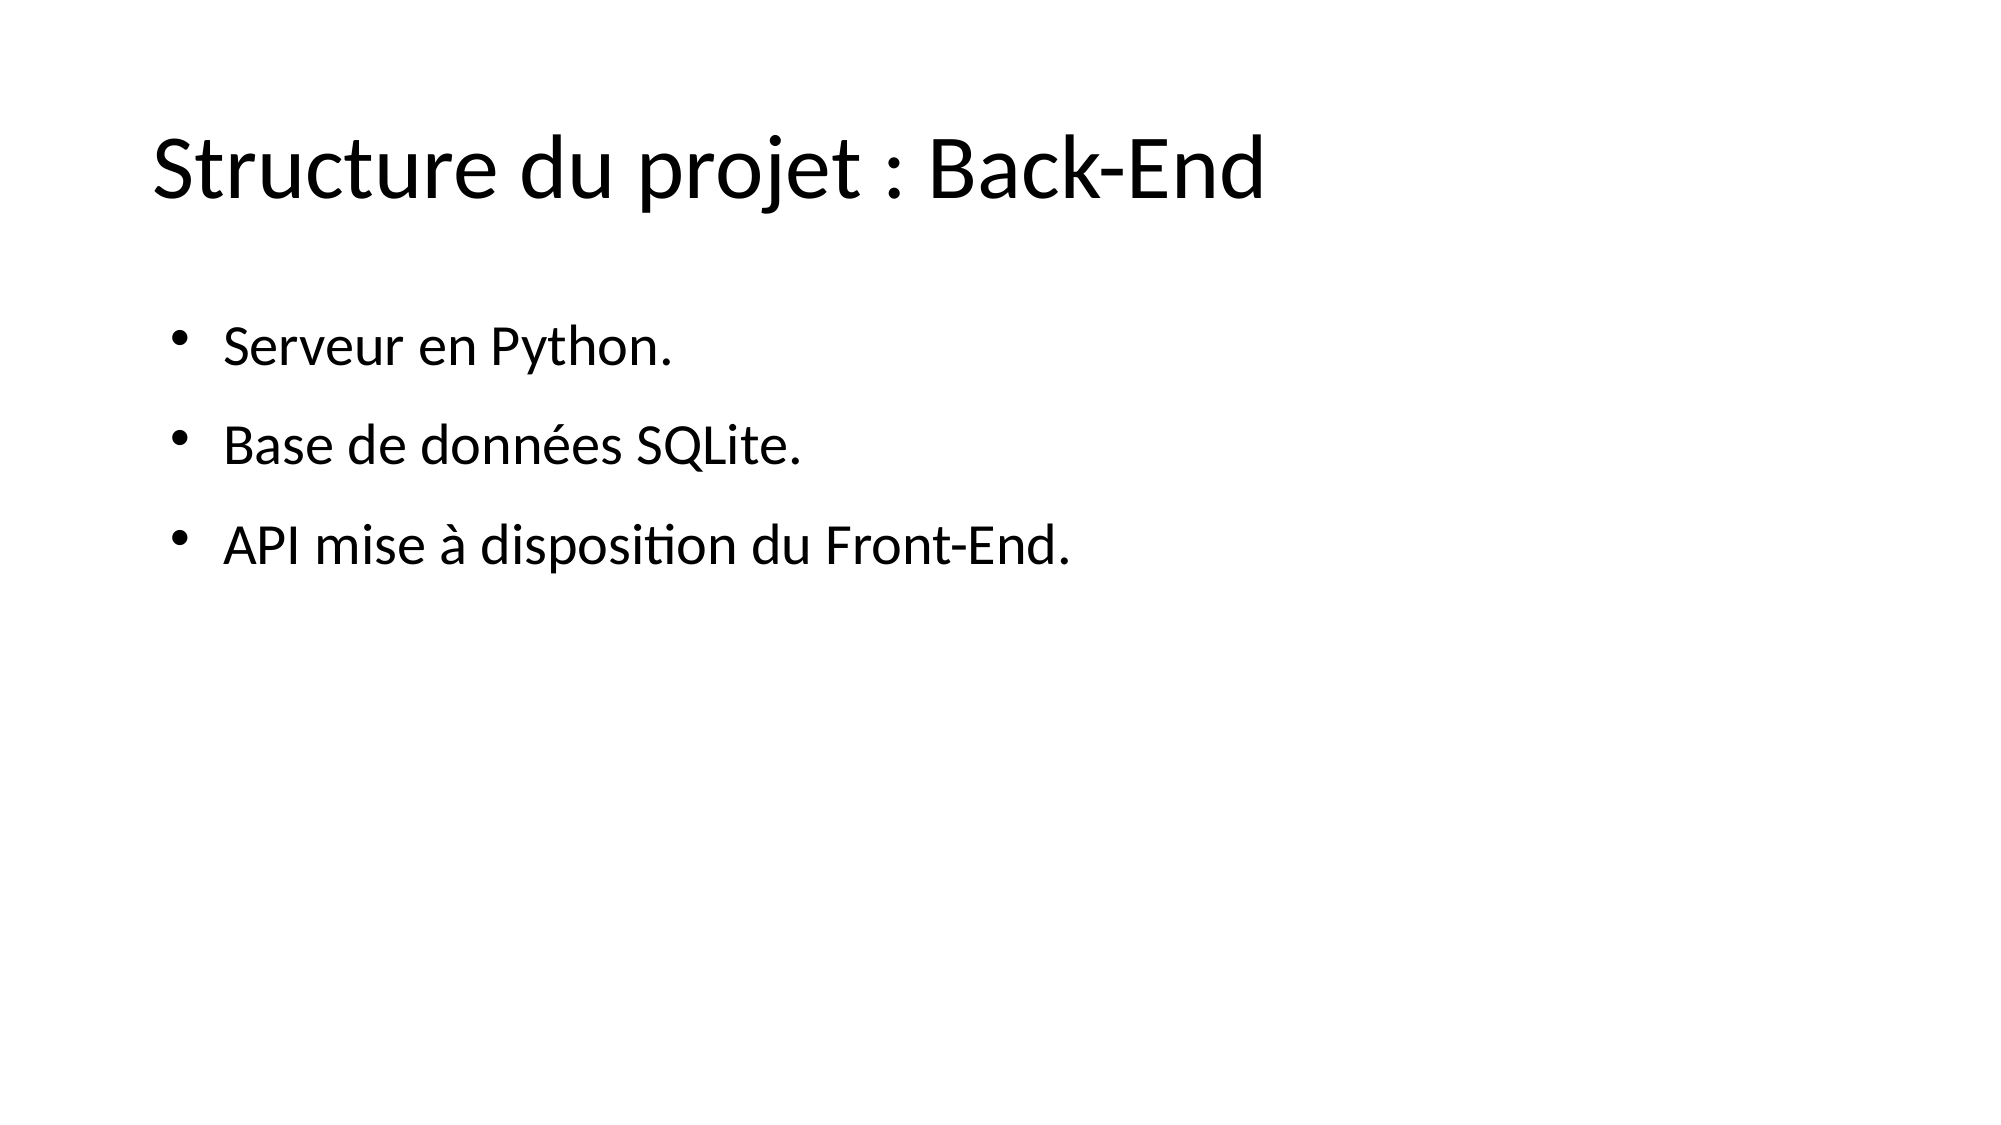

Structure du projet : Back-End
Serveur en Python.
Base de données SQLite.
API mise à disposition du Front-End.